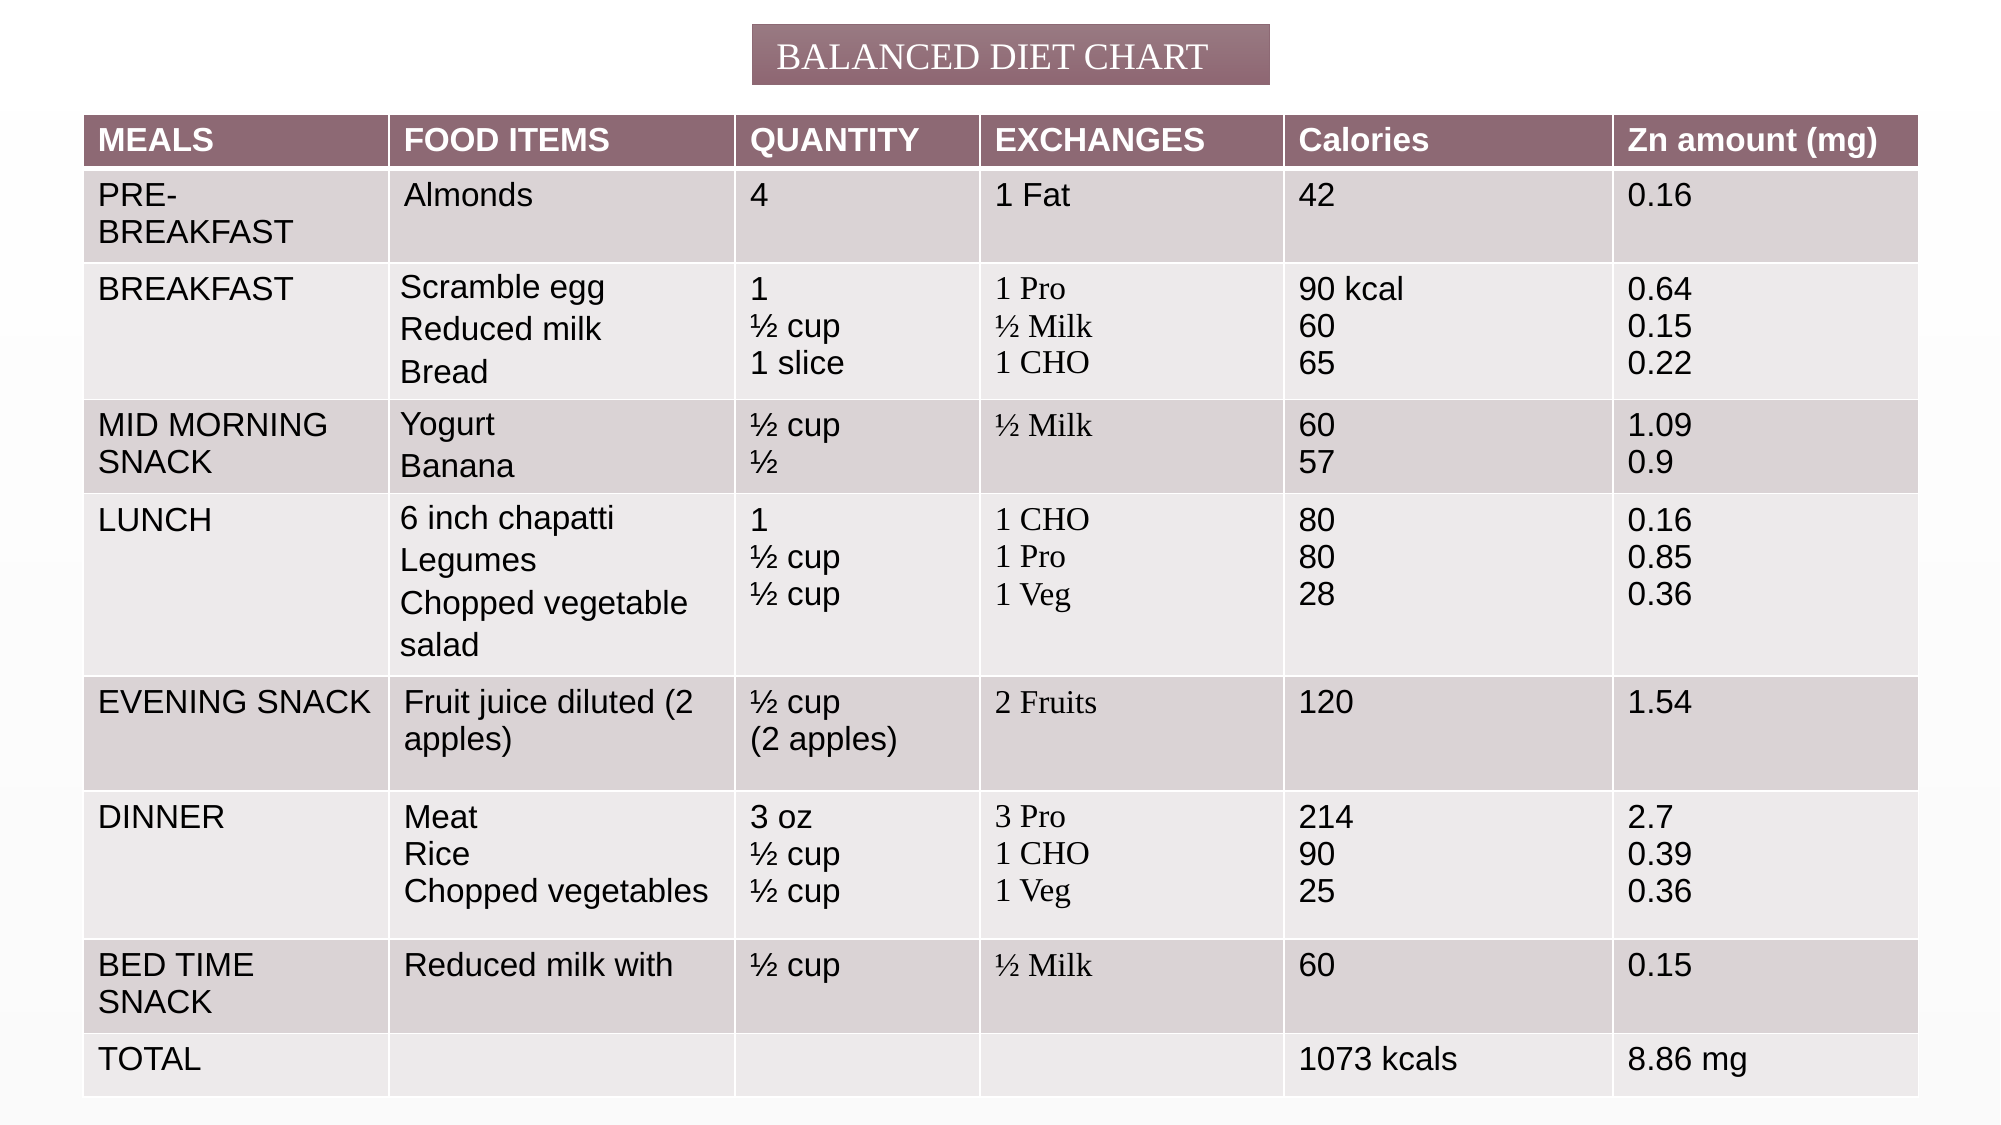

BALANCED DIET CHART
| MEALS | FOOD ITEMS | QUANTITY | EXCHANGES | Calories | Zn amount (mg) |
| --- | --- | --- | --- | --- | --- |
| PRE- BREAKFAST | Almonds | 4 | 1 Fat | 42 | 0.16 |
| BREAKFAST | Scramble egg Reduced milk Bread | 1 ½ cup 1 slice | 1 Pro ½ Milk 1 CHO | 90 kcal 60 65 | 0.64 0.15 0.22 |
| MID MORNING SNACK | Yogurt Banana | ½ cup ½ | ½ Milk | 60 57 | 1.09 0.9 |
| LUNCH | 6 inch chapatti Legumes Chopped vegetable salad | 1 ½ cup ½ cup | 1 CHO 1 Pro 1 Veg | 80 80 28 | 0.16 0.85 0.36 |
| EVENING SNACK | Fruit juice diluted (2 apples) | ½ cup (2 apples) | 2 Fruits | 120 | 1.54 |
| DINNER | Meat Rice Chopped vegetables | 3 oz ½ cup ½ cup | 3 Pro 1 CHO 1 Veg | 214 90 25 | 2.7 0.39 0.36 |
| BED TIME SNACK | Reduced milk with | ½ cup | ½ Milk | 60 | 0.15 |
| TOTAL |  |  |  | 1073 kcals | 8.86 mg |